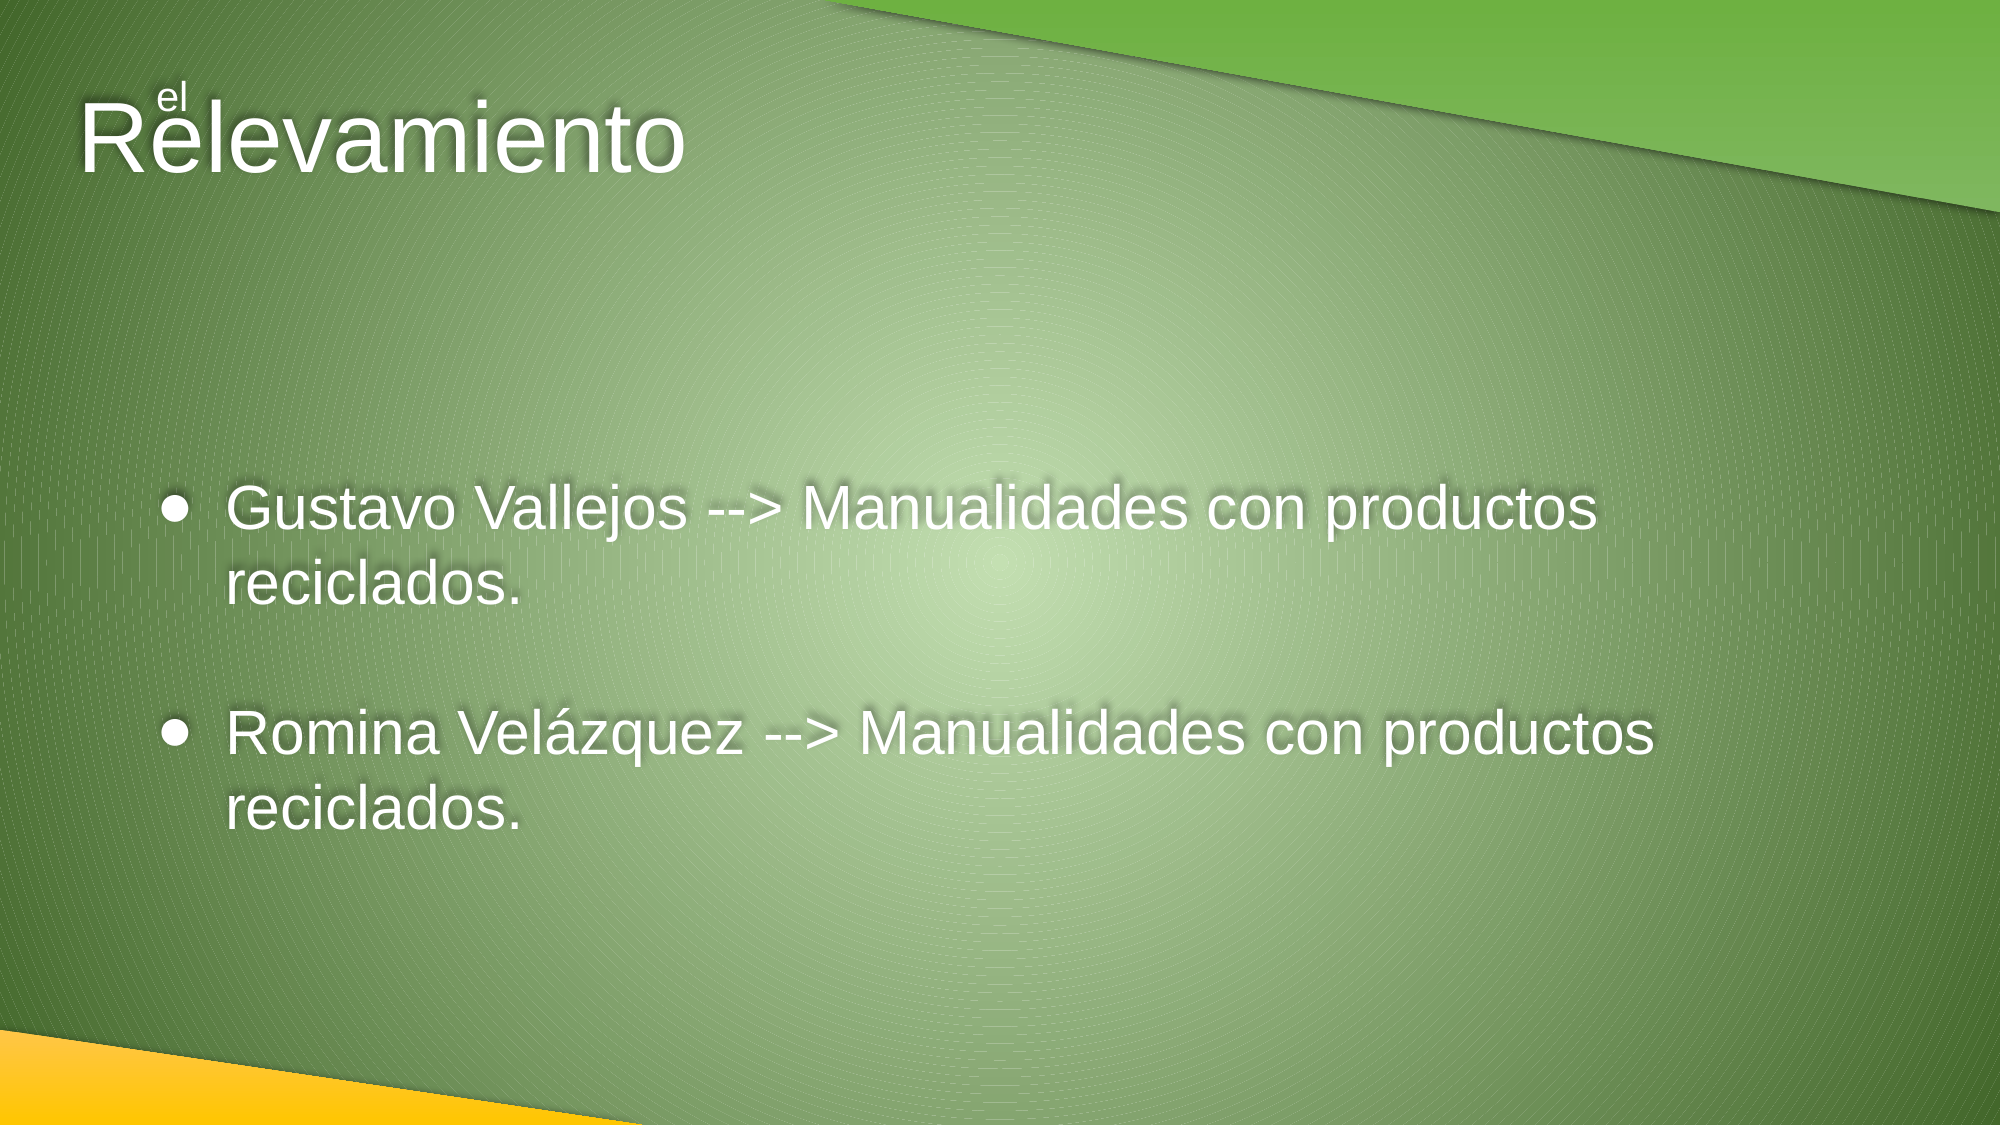

# Relevamiento
el
Gustavo Vallejos --> Manualidades con productos reciclados.

Romina Velázquez --> Manualidades con productos reciclados.